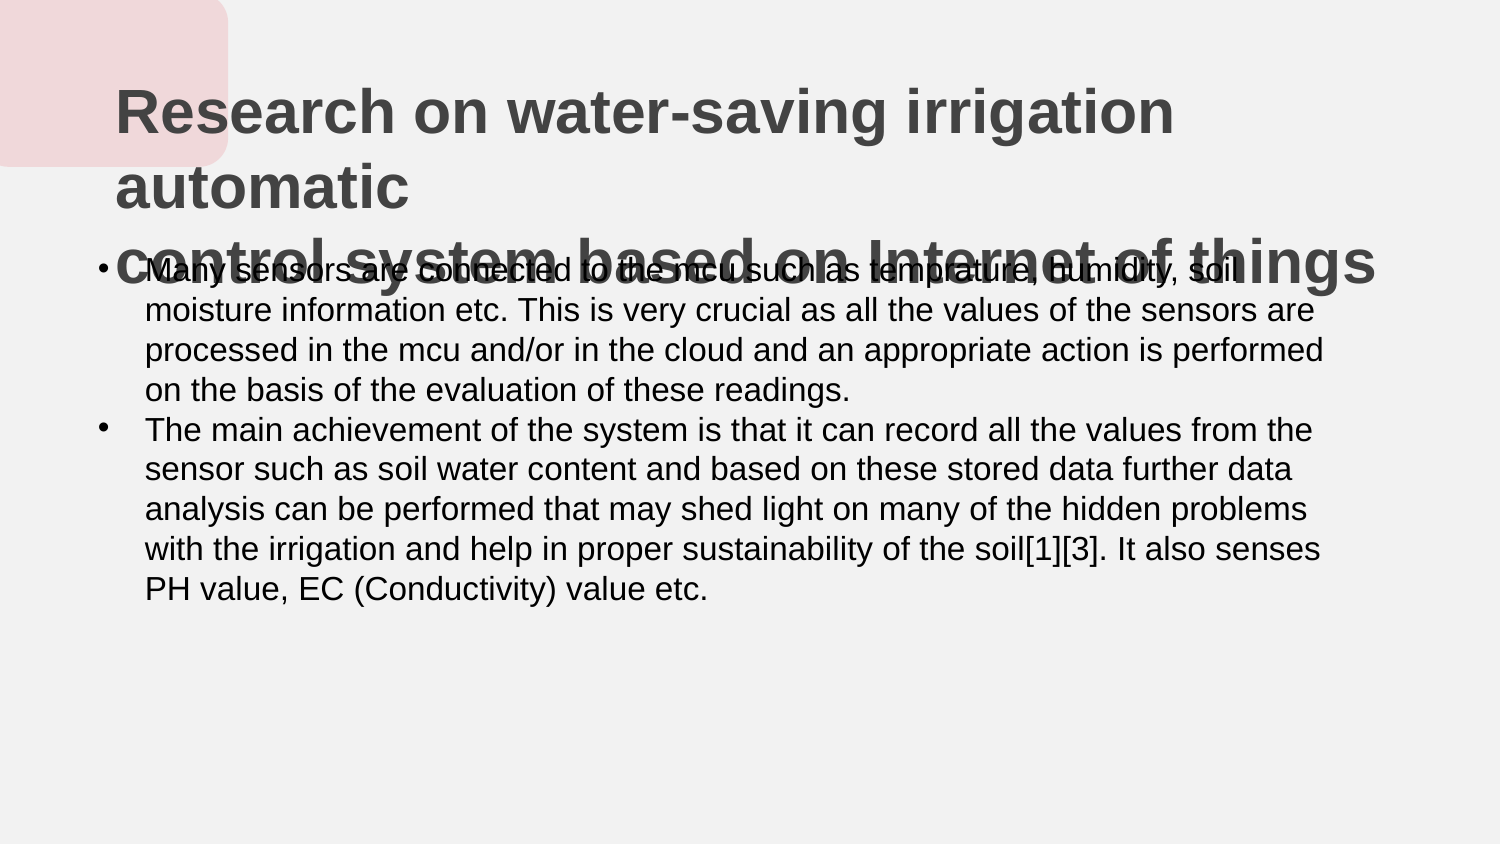

Research on water-saving irrigation automatic
control system based on Internet of things
Many sensors are connected to the mcu such as temprature, humidity, soil moisture information etc. This is very crucial as all the values of the sensors are processed in the mcu and/or in the cloud and an appropriate action is performed on the basis of the evaluation of these readings.
The main achievement of the system is that it can record all the values from the sensor such as soil water content and based on these stored data further data analysis can be performed that may shed light on many of the hidden problems with the irrigation and help in proper sustainability of the soil[1][3]. It also senses PH value, EC (Conductivity) value etc.